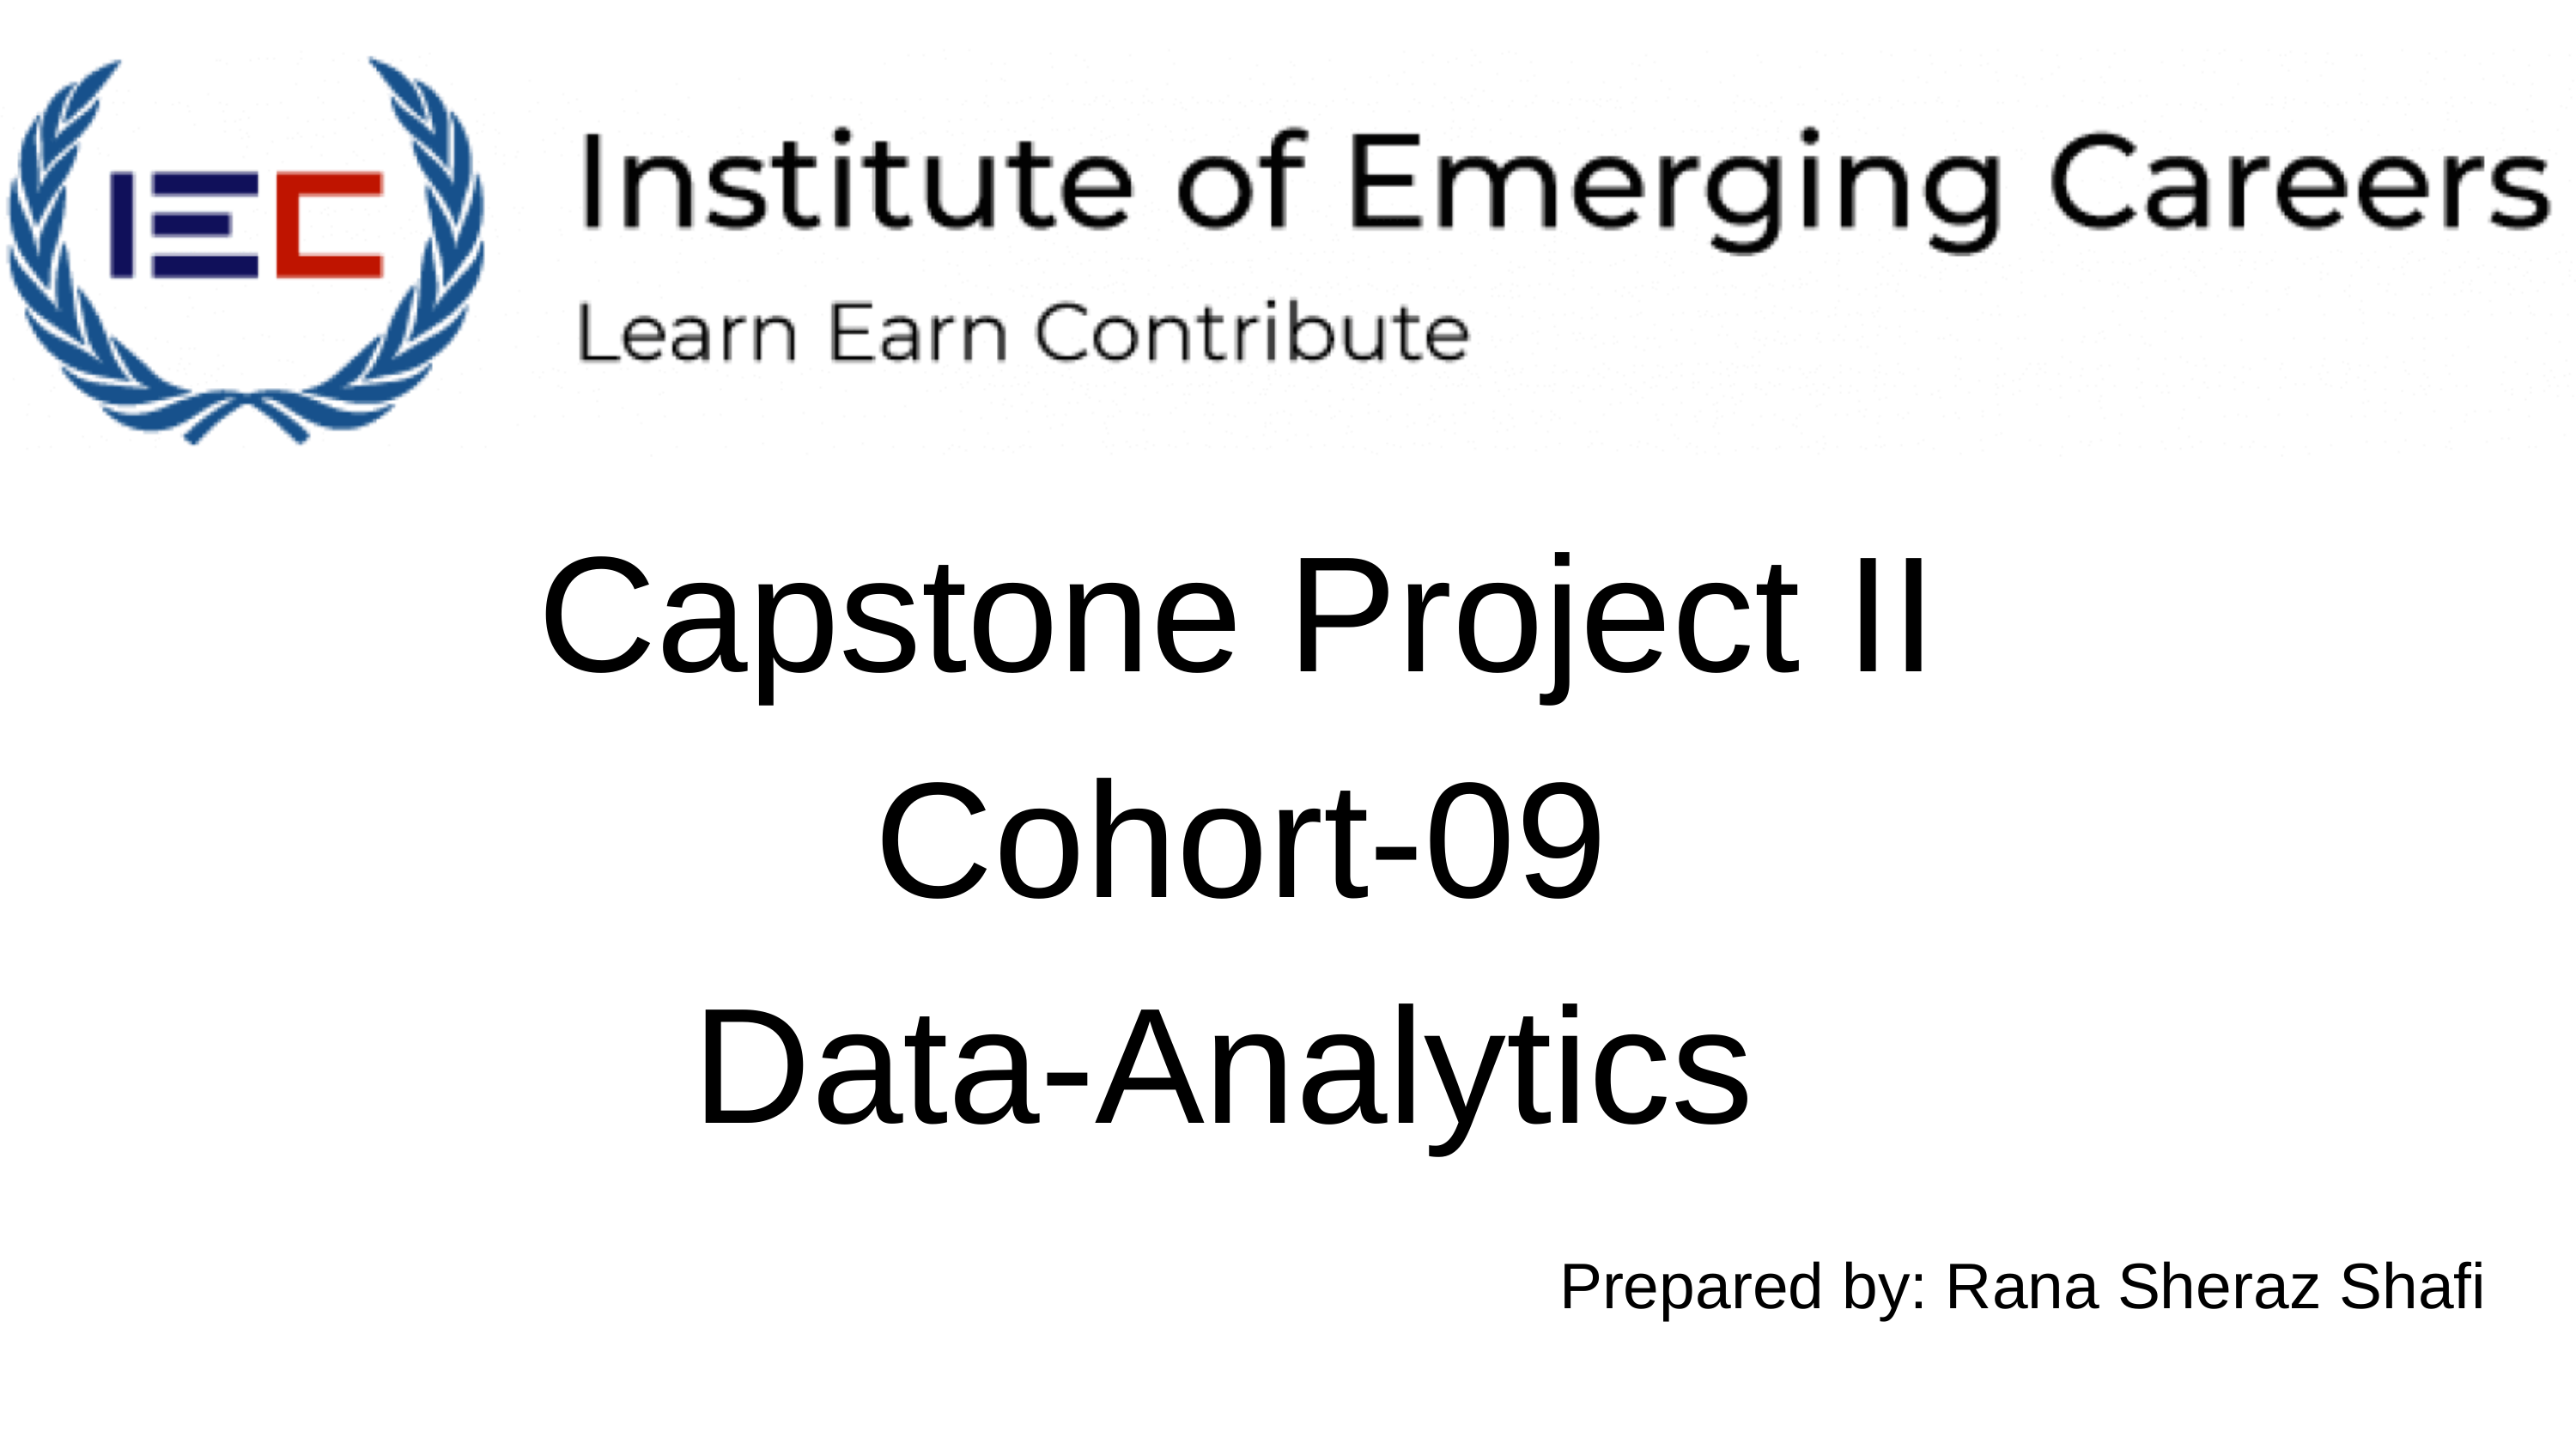

Capstone Project II
Cohort-09
Data-Analytics
Prepared by: Rana Sheraz Shafi